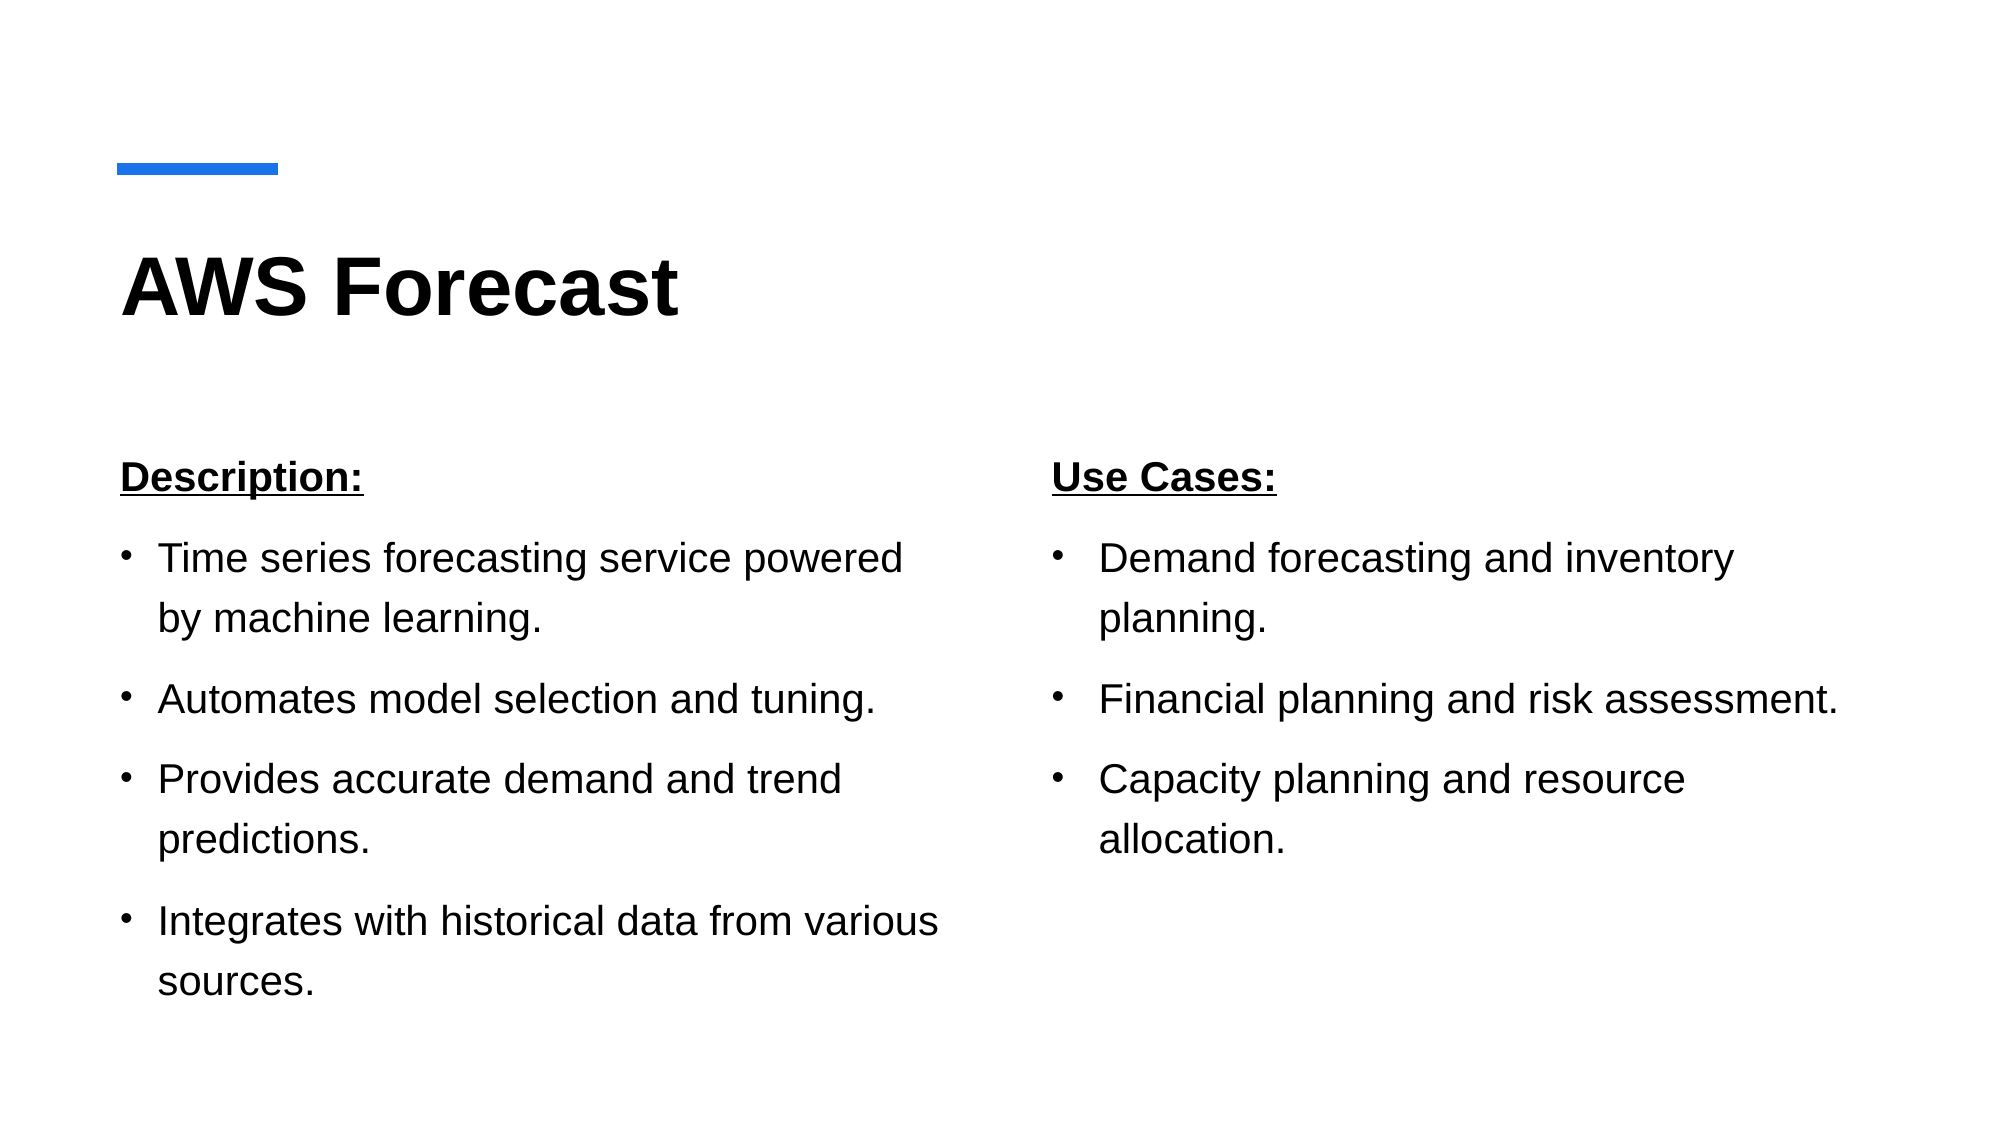

# AWS Forecast
Description:
Time series forecasting service powered by machine learning.
Automates model selection and tuning.
Provides accurate demand and trend predictions.
Integrates with historical data from various sources.
Use Cases:
Demand forecasting and inventory planning.
Financial planning and risk assessment.
Capacity planning and resource allocation.